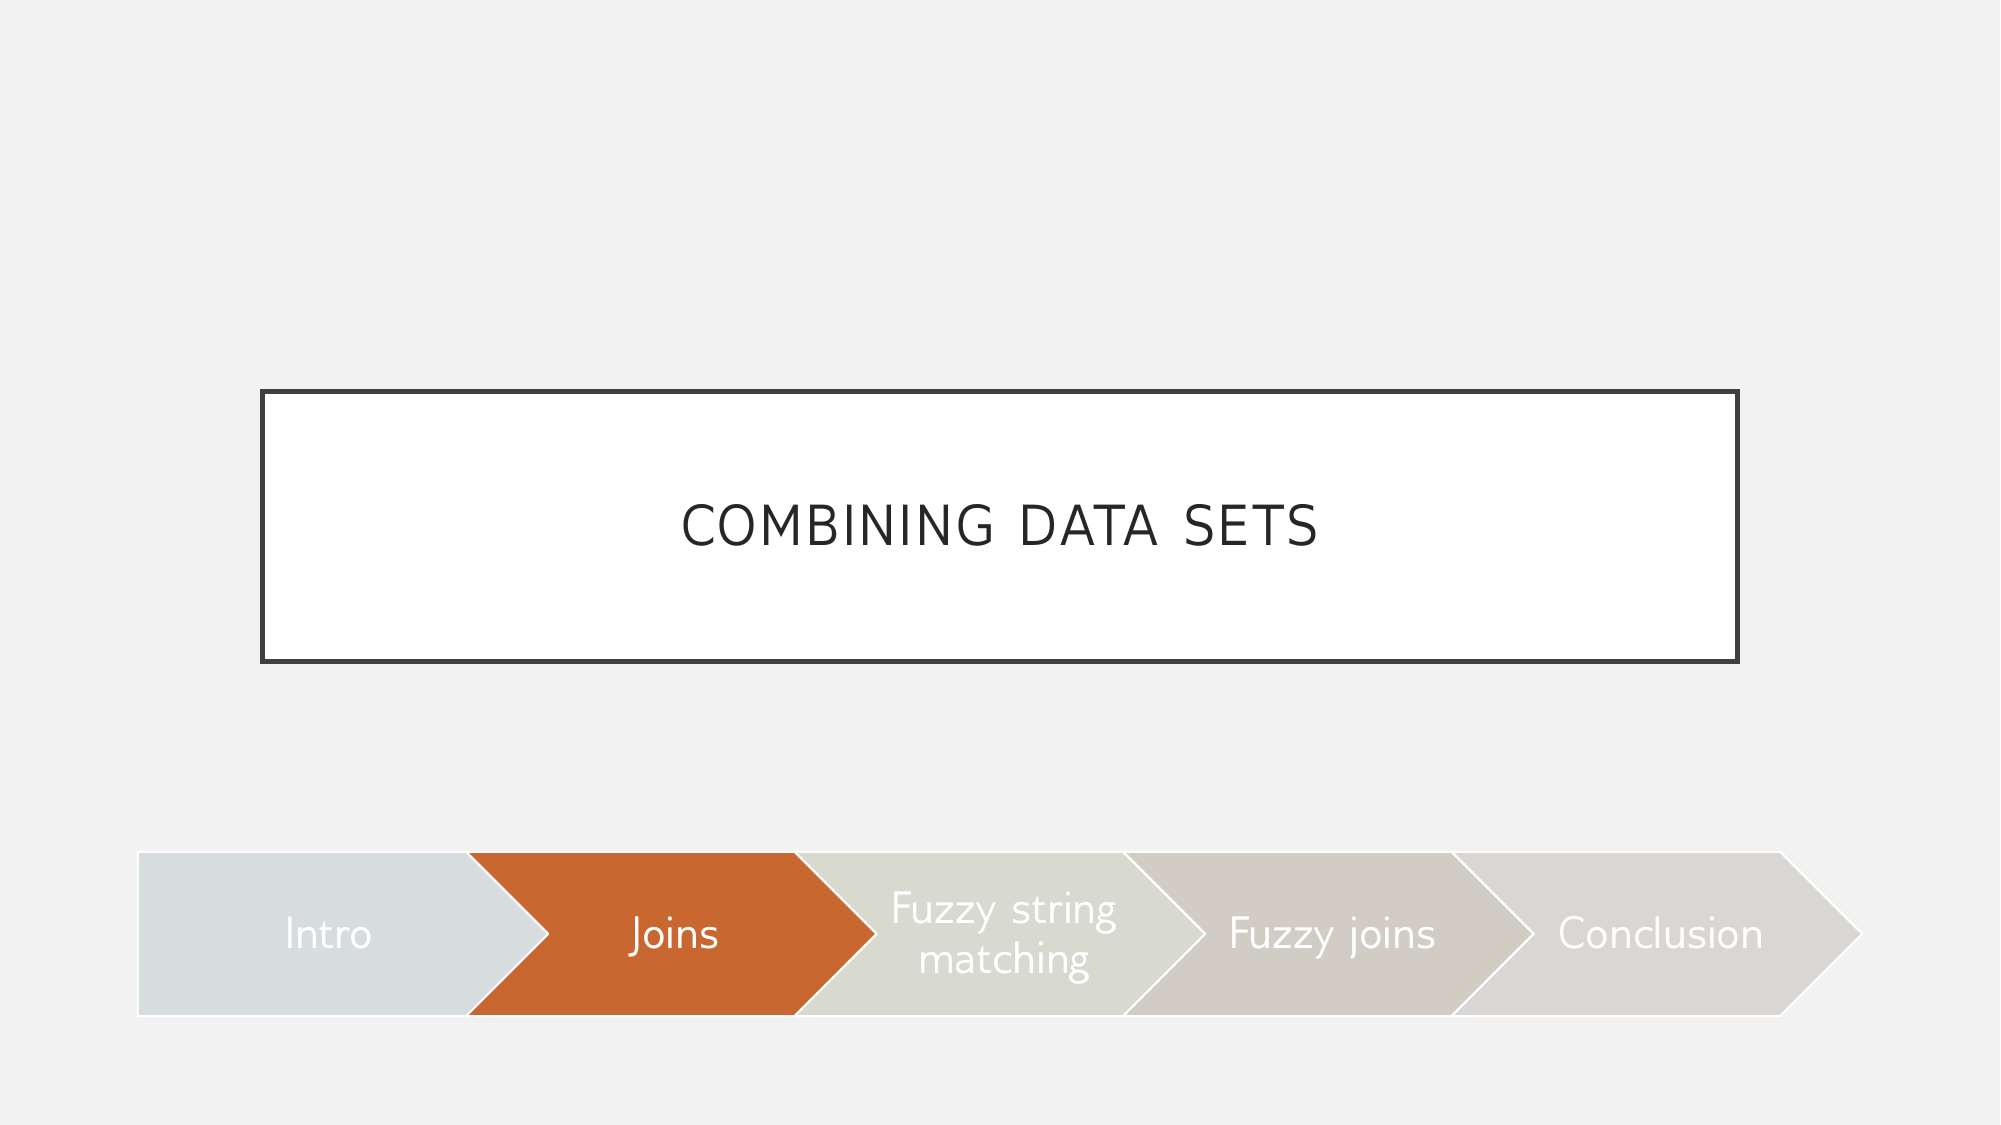

COMBINING DATA SETS
Intro
Joins
Fuzzy string matching
Fuzzy joins
Conclusion